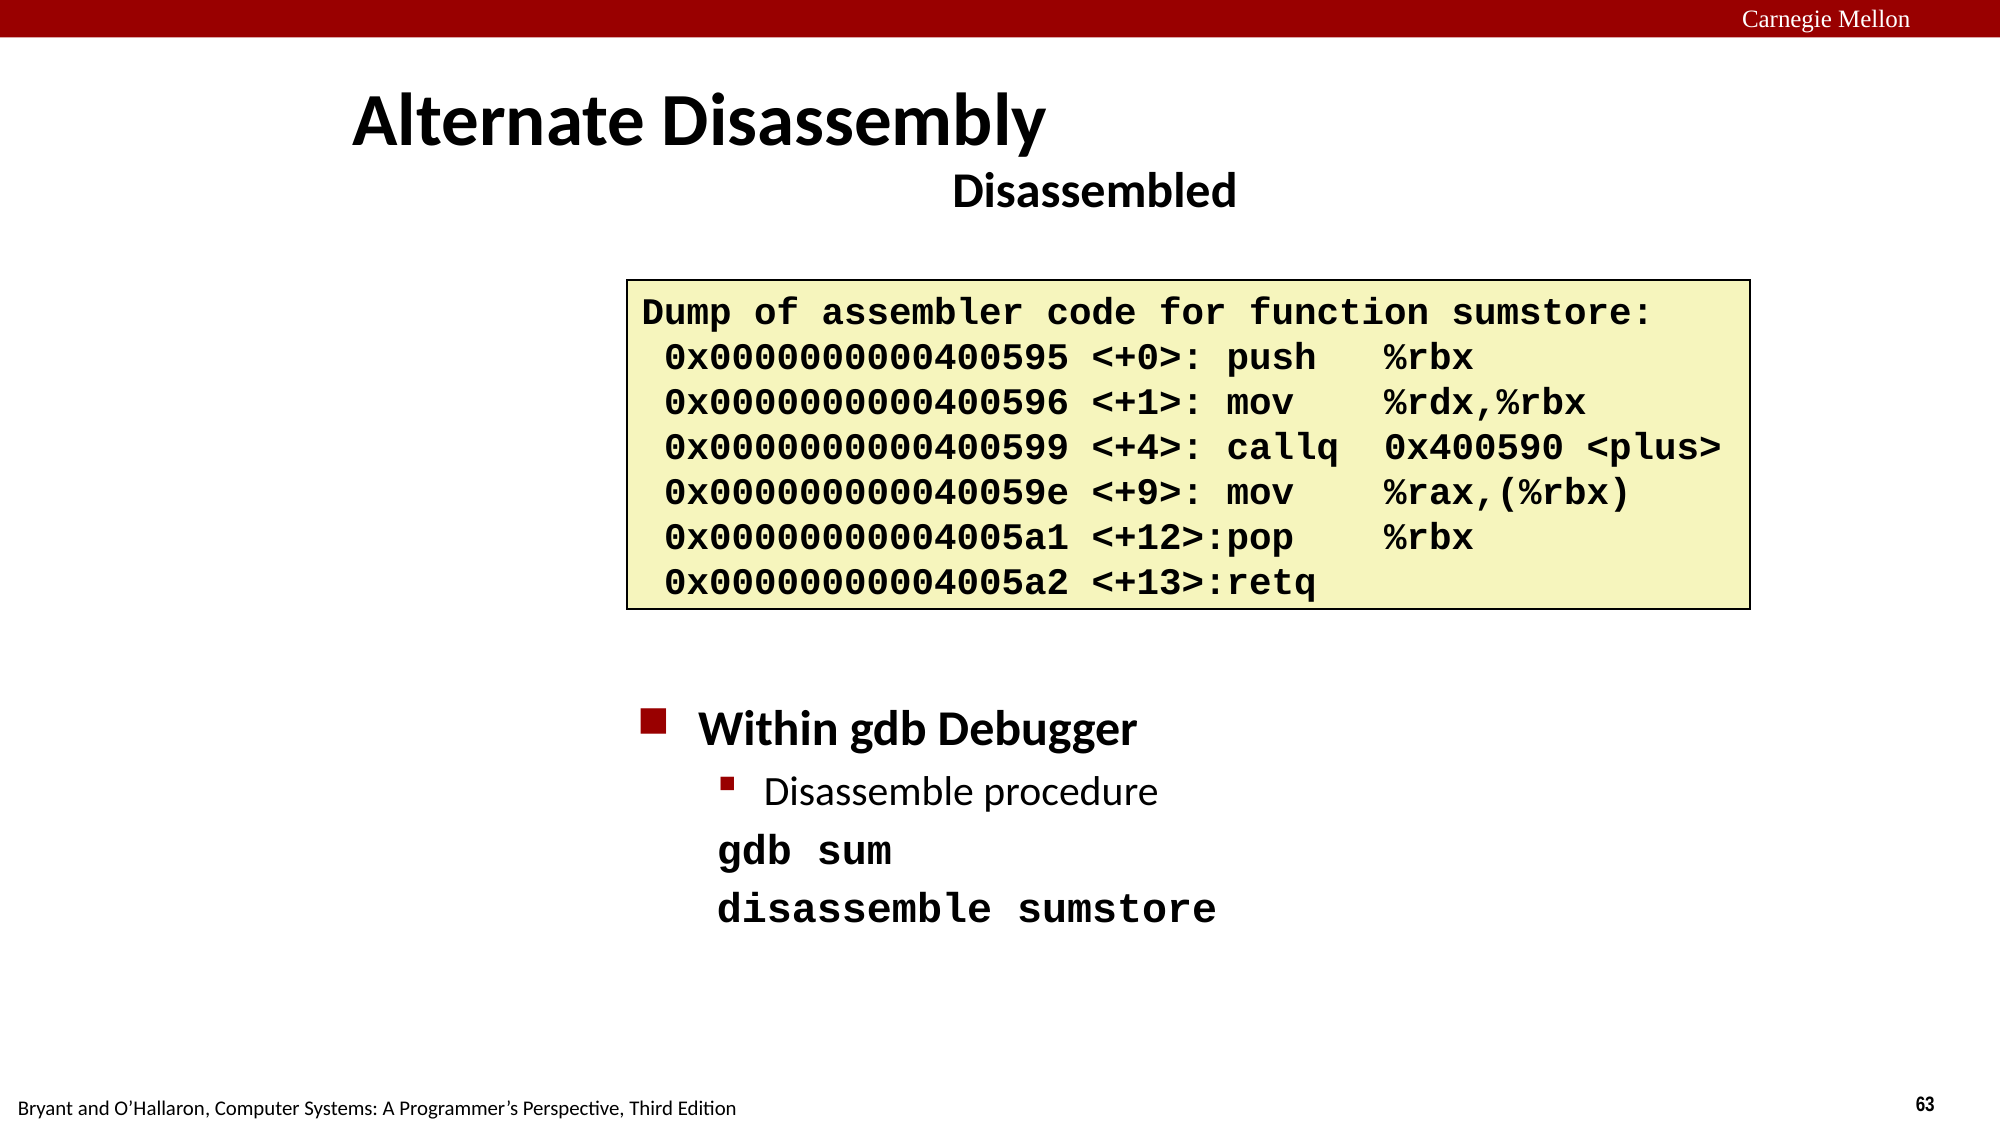

# Alternate Disassembly
Disassembled

Dump of assembler code for function sumstore:
 0x0000000000400595 <+0>: push   %rbx
 0x0000000000400596 <+1>: mov    %rdx,%rbx
 0x0000000000400599 <+4>: callq  0x400590 <plus>
 0x000000000040059e <+9>: mov    %rax,(%rbx)
 0x00000000004005a1 <+12>:pop    %rbx
 0x00000000004005a2 <+13>:retq
Within gdb Debugger
Disassemble procedure
gdb sum
disassemble sumstore